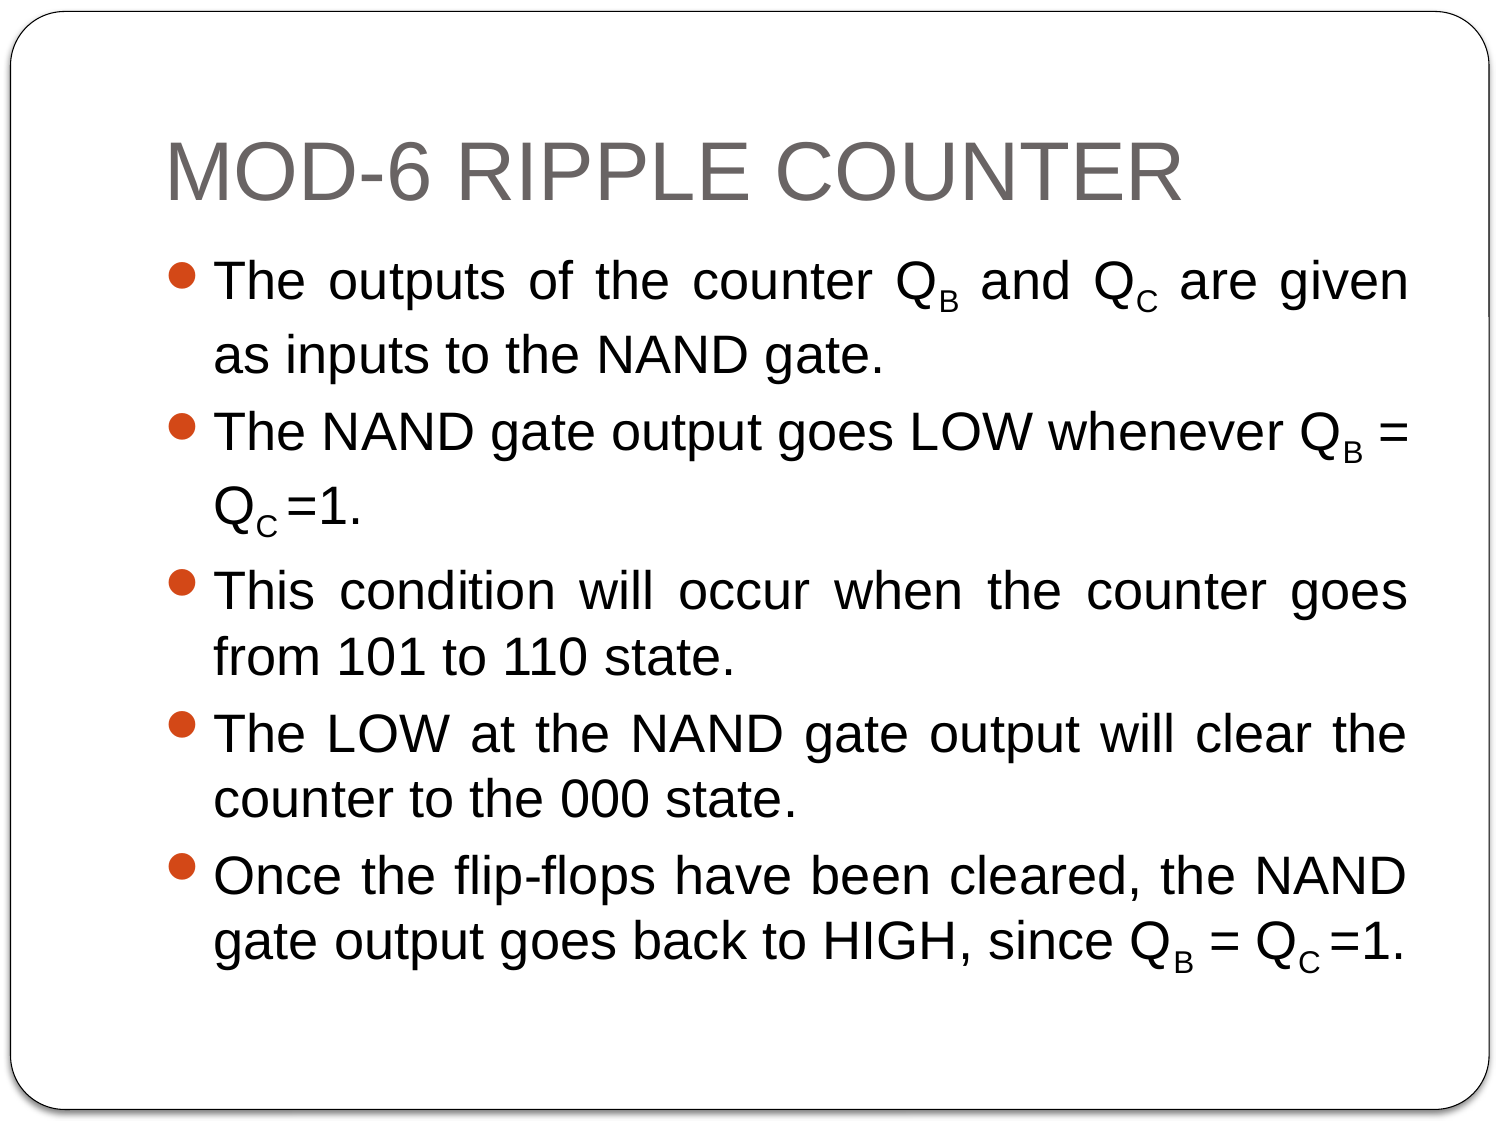

# MOD-6 RIPPLE COUNTER
The outputs of the counter QB and QC are given as inputs to the NAND gate.
The NAND gate output goes LOW whenever QB = QC =1.
This condition will occur when the counter goes from 101 to 110 state.
The LOW at the NAND gate output will clear the counter to the 000 state.
Once the flip-flops have been cleared, the NAND gate output goes back to HIGH, since QB = QC =1.